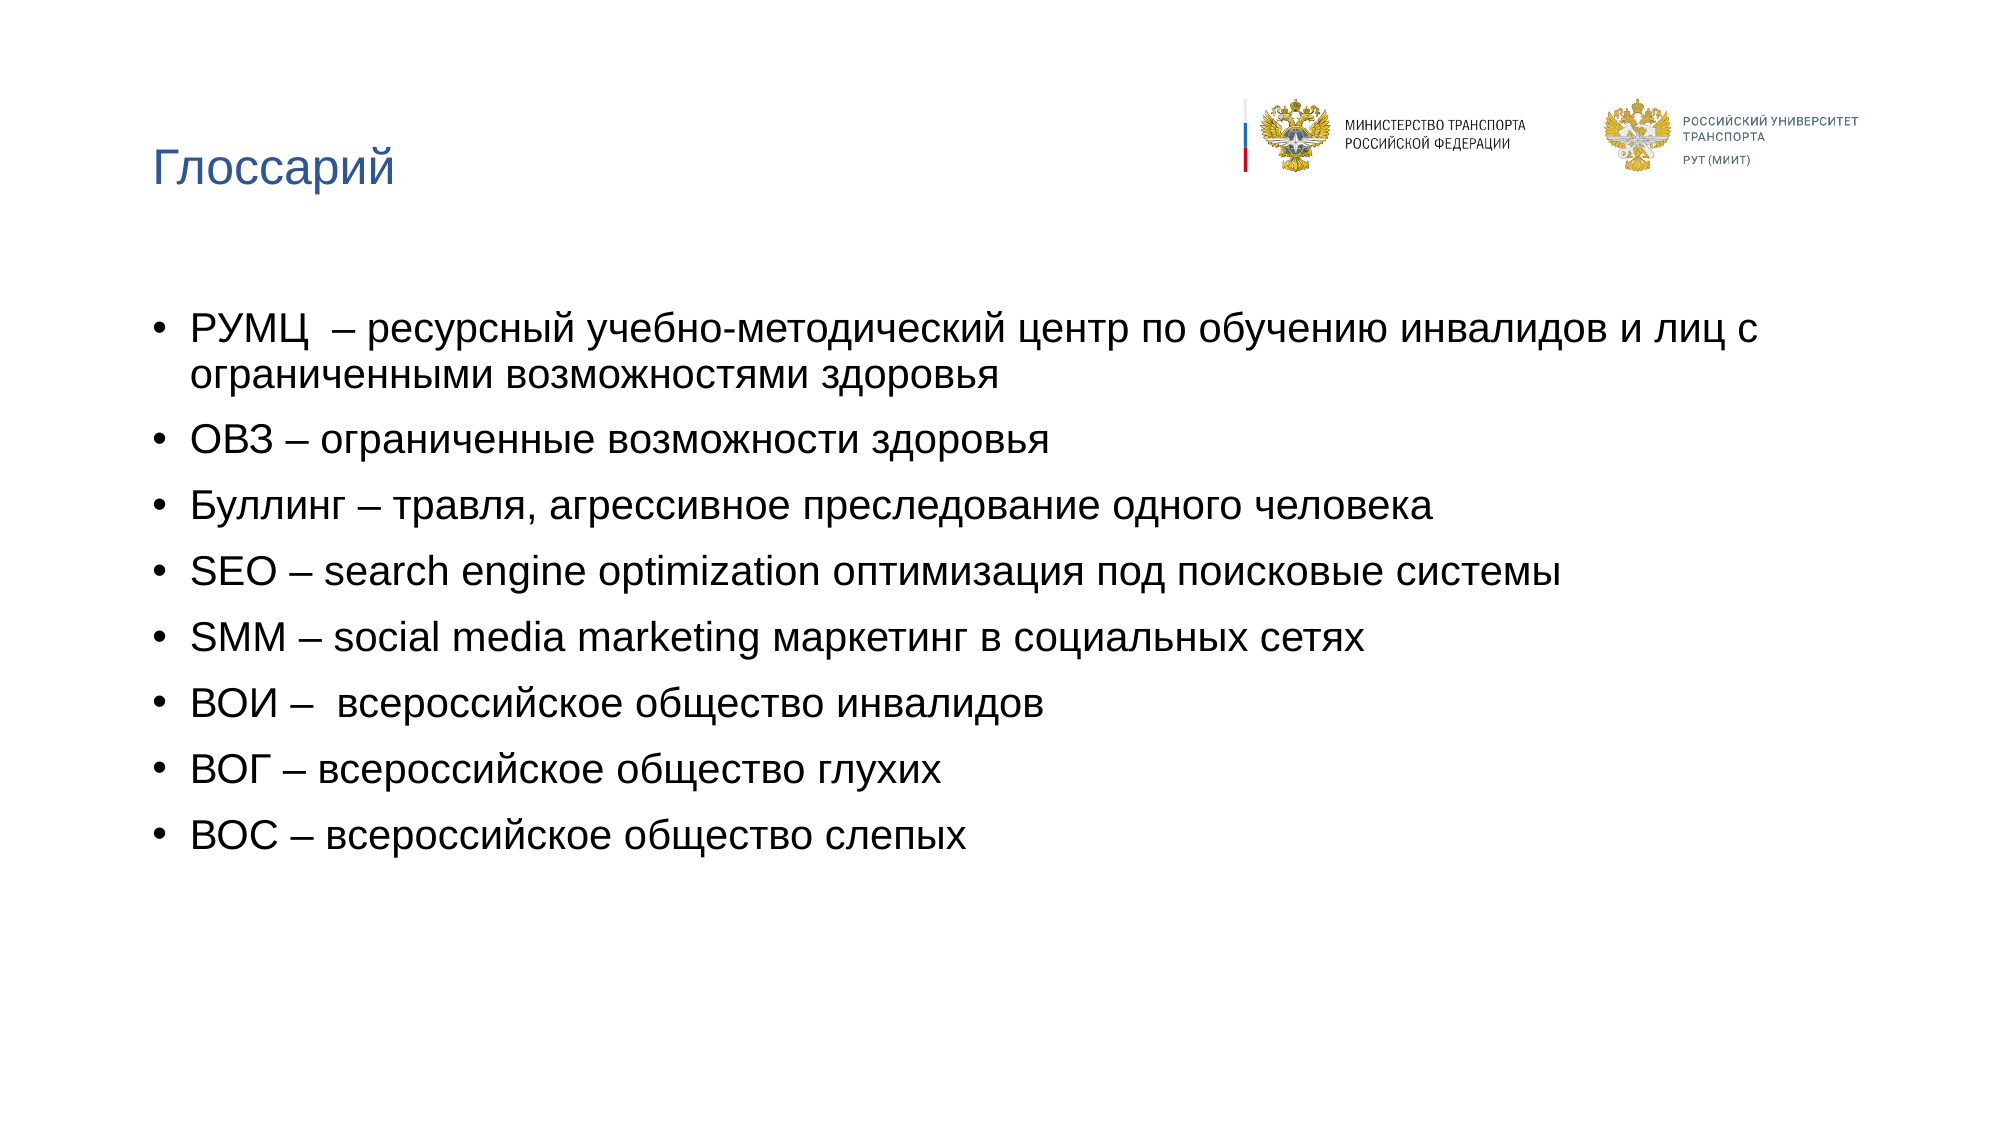

# Глоссарий
РУМЦ  – ресурсный учебно-методический центр по обучению инвалидов и лиц с ограниченными возможностями здоровья
ОВЗ – ограниченные возможности здоровья
Буллинг – травля, агрессивное преследование одного человека
SEO – search engine optimization оптимизация под поисковые системы
SMM – social media marketing маркетинг в социальных сетях
ВОИ –  всероссийское общество инвалидов
ВОГ – всероссийское общество глухих
ВОС – всероссийское общество слепых